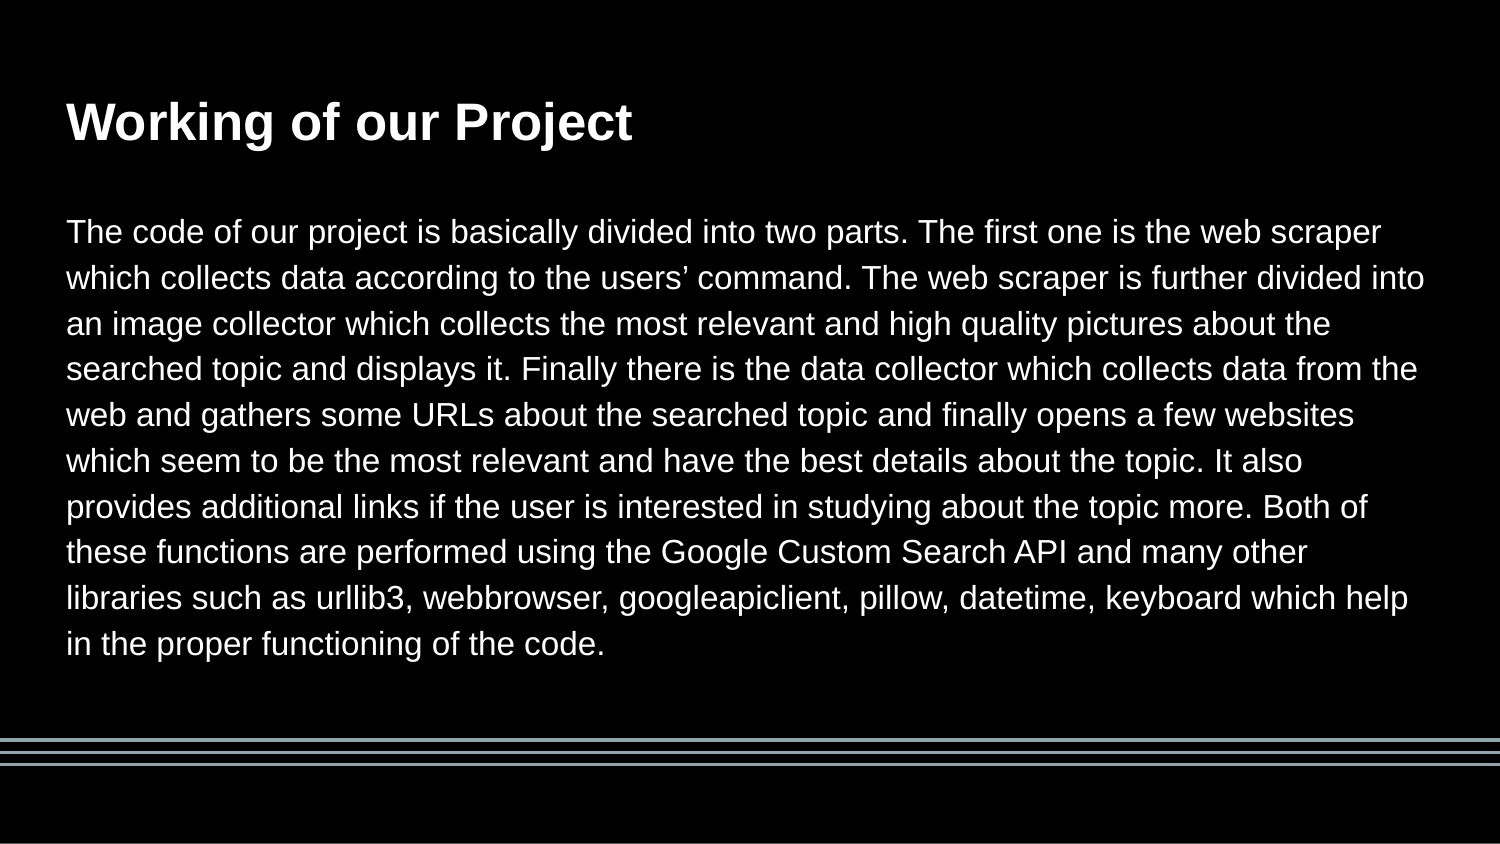

# Working of our Project
The code of our project is basically divided into two parts. The first one is the web scraper which collects data according to the users’ command. The web scraper is further divided into an image collector which collects the most relevant and high quality pictures about the searched topic and displays it. Finally there is the data collector which collects data from the web and gathers some URLs about the searched topic and finally opens a few websites which seem to be the most relevant and have the best details about the topic. It also provides additional links if the user is interested in studying about the topic more. Both of these functions are performed using the Google Custom Search API and many other libraries such as urllib3, webbrowser, googleapiclient, pillow, datetime, keyboard which help in the proper functioning of the code.